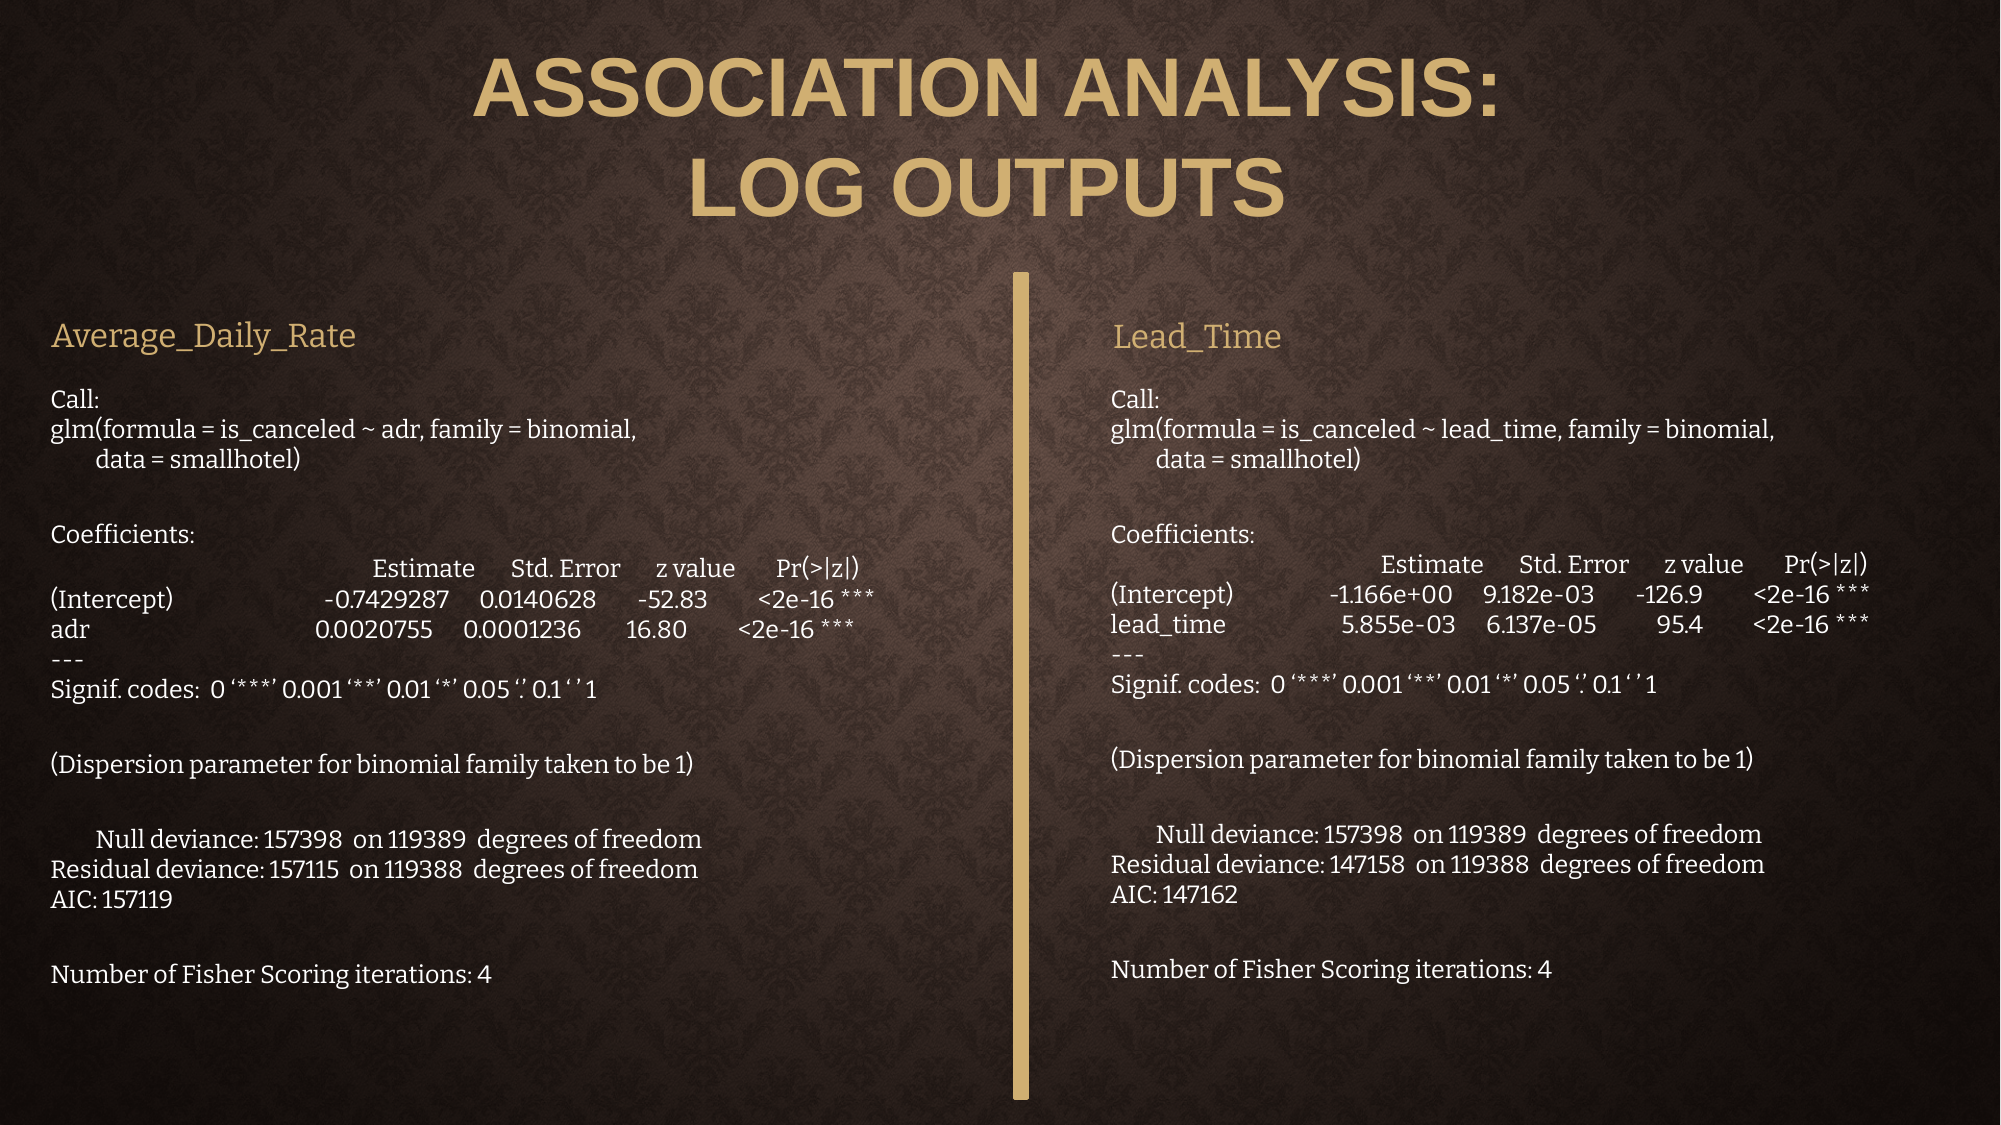

ASSOCIATION ANALYSIS:
LOG OUTPUTS

Average_Daily_Rate
Lead_Time
Call:
glm(formula = is_canceled ~ adr, family = binomial,
    data = smallhotel)
Coefficients:
                                 Estimate       Std. Error       z value        Pr(>|z|)
(Intercept)                              -0.7429287      0.0140628        -52.83          <2e-16 ***
adr                                             0.0020755      0.0001236         16.80          <2e-16 ***
---
Signif. codes:  0 ‘***’ 0.001 ‘**’ 0.01 ‘*’ 0.05 ‘.’ 0.1 ‘ ’ 1
(Dispersion parameter for binomial family taken to be 1)
    Null deviance: 157398  on 119389  degrees of freedom
Residual deviance: 157115  on 119388  degrees of freedom
AIC: 157119
Number of Fisher Scoring iterations: 4

Call:
glm(formula = is_canceled ~ lead_time, family = binomial,
    data = smallhotel)
Coefficients:
                        Estimate       Std. Error       z value        Pr(>|z|)
(Intercept)                   -1.166e+00      9.182e-03        -126.9          <2e-16 ***
lead_time                       5.855e-03      6.137e-05            95.4          <2e-16 ***
---
Signif. codes:  0 ‘***’ 0.001 ‘**’ 0.01 ‘*’ 0.05 ‘.’ 0.1 ‘ ’ 1
(Dispersion parameter for binomial family taken to be 1)
    Null deviance: 157398  on 119389  degrees of freedom
Residual deviance: 147158  on 119388  degrees of freedom
AIC: 147162
Number of Fisher Scoring iterations: 4